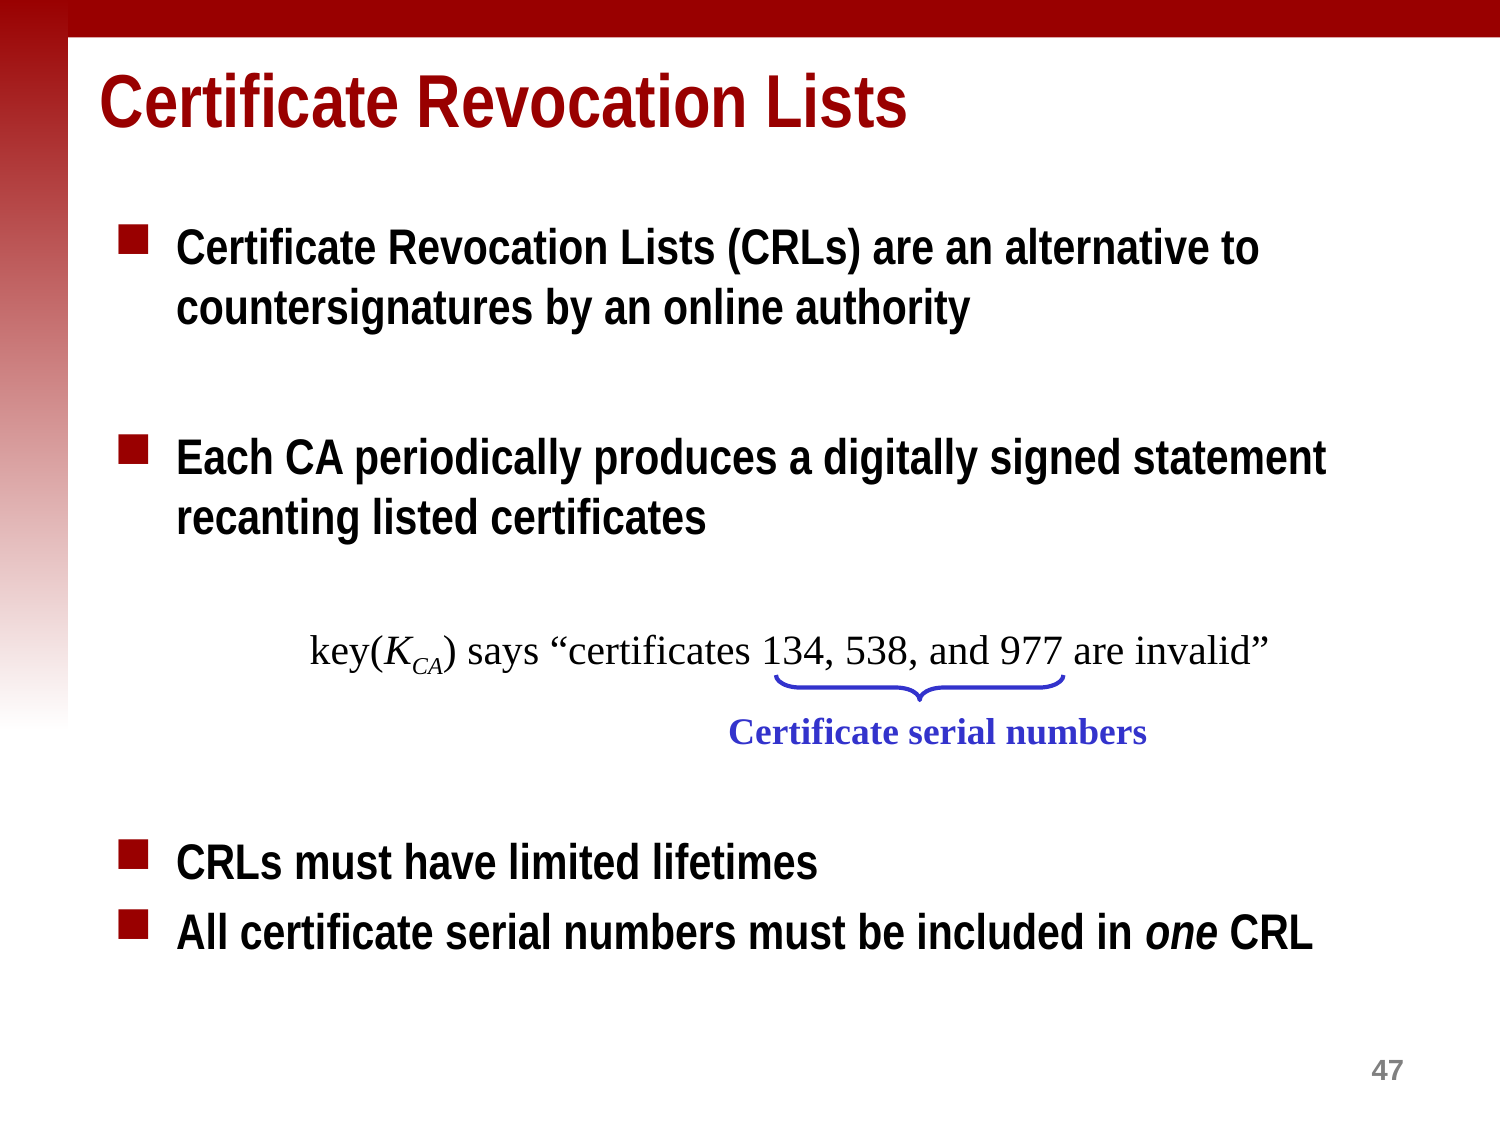

# Certificate Revocation Lists
Certificate Revocation Lists (CRLs) are an alternative to countersignatures by an online authority

Each CA periodically produces a digitally signed statement recanting listed certificates

key(KCA) says “certificates 134, 538, and 977 are invalid”

CRLs must have limited lifetimes
All certificate serial numbers must be included in one CRL

Certificate serial numbers